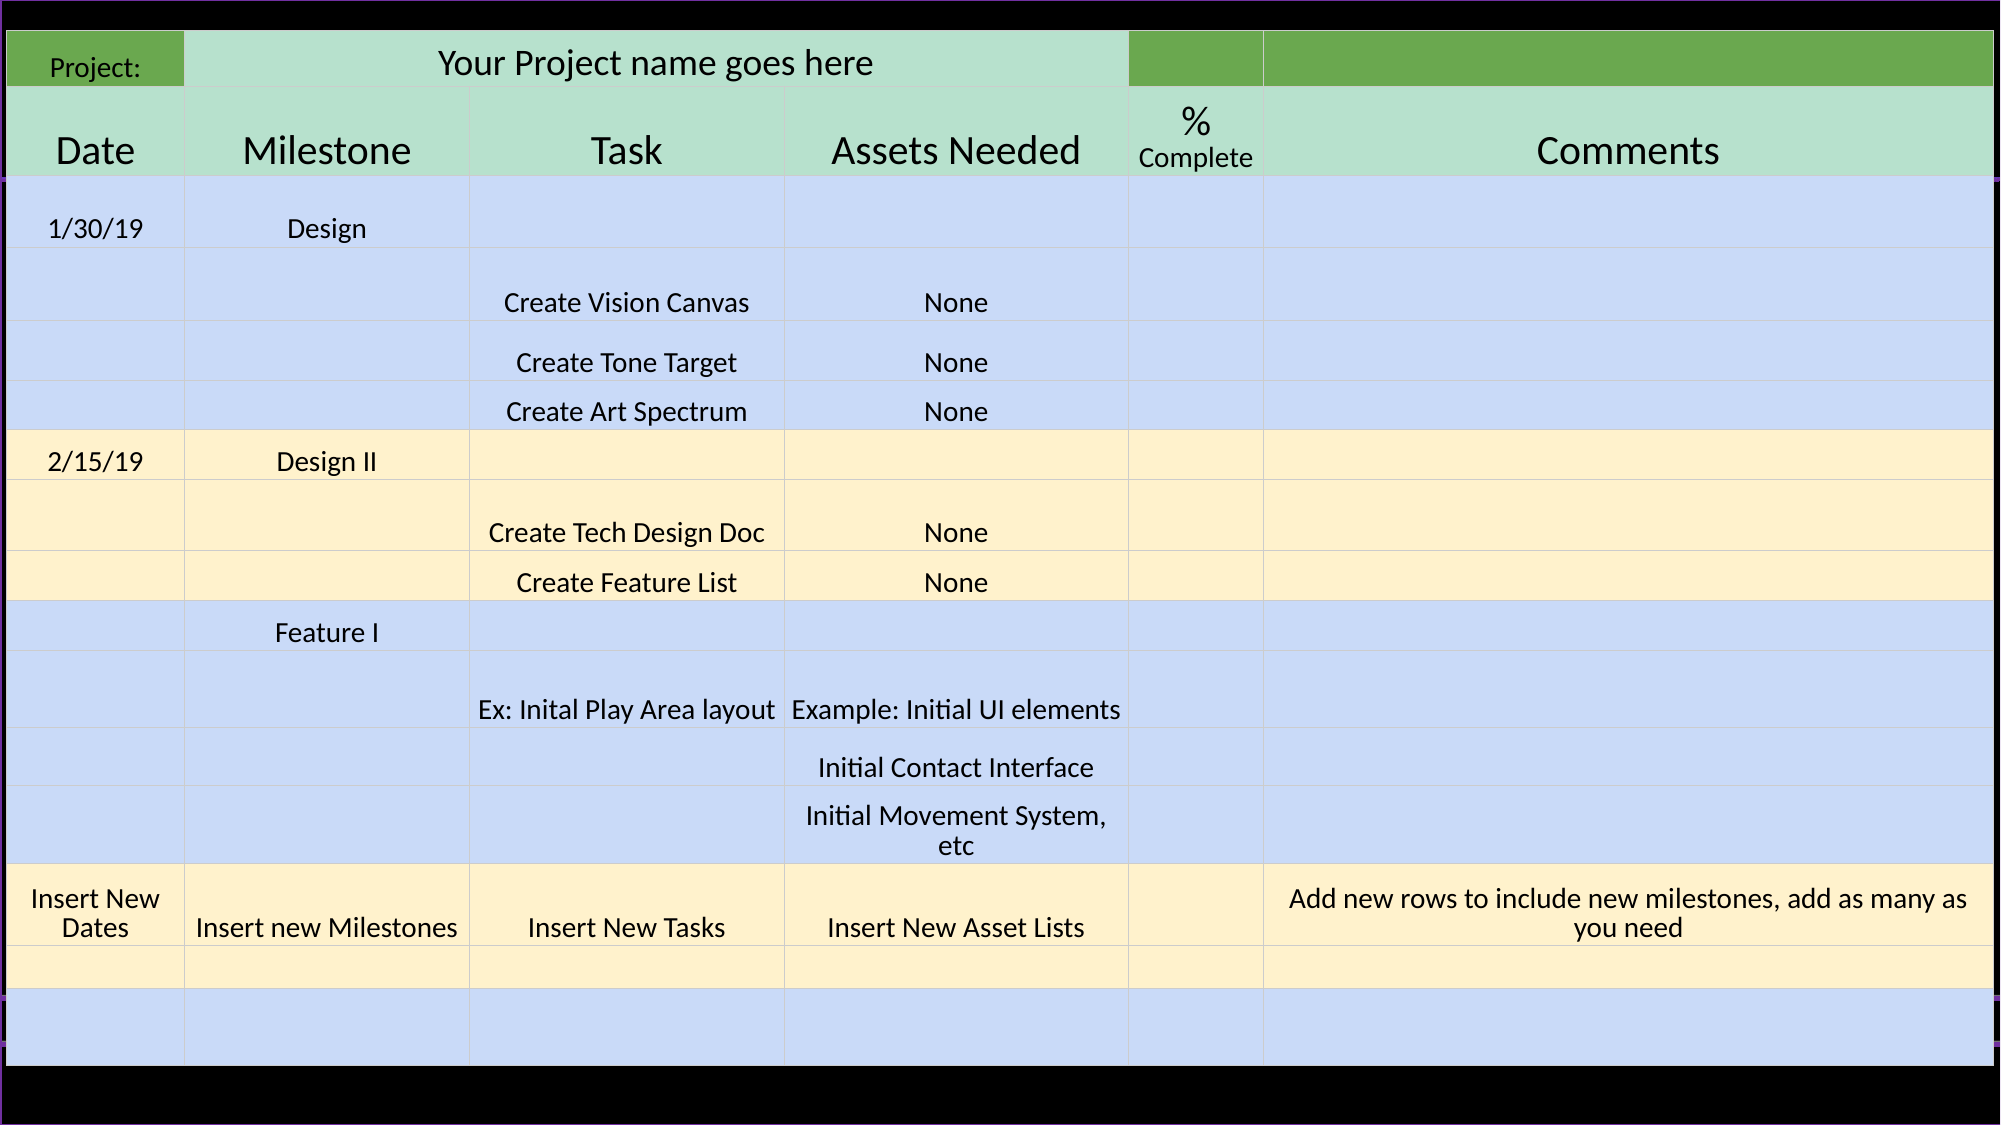

| Project: | Your Project name goes here |  |  |  |  |
| --- | --- | --- | --- | --- | --- |
| Date | Milestone | Task | Assets Needed | % Complete | Comments |
| 1/30/19 | Design |  |  |  |  |
|  |  | Create Vision Canvas | None |  |  |
|  |  | Create Tone Target | None |  |  |
|  |  | Create Art Spectrum | None |  |  |
| 2/15/19 | Design II |  |  |  |  |
|  |  | Create Tech Design Doc | None |  |  |
|  |  | Create Feature List | None |  |  |
|  | Feature I |  |  |  |  |
|  |  | Ex: Inital Play Area layout | Example: Initial UI elements |  |  |
|  |  |  | Initial Contact Interface |  |  |
|  |  |  | Initial Movement System, etc |  |  |
| Insert New Dates | Insert new Milestones | Insert New Tasks | Insert New Asset Lists |  | Add new rows to include new milestones, add as many as you need |
|  |  |  |  |  |  |
|  |  |  |  |  |  |
Simplified Project Plan